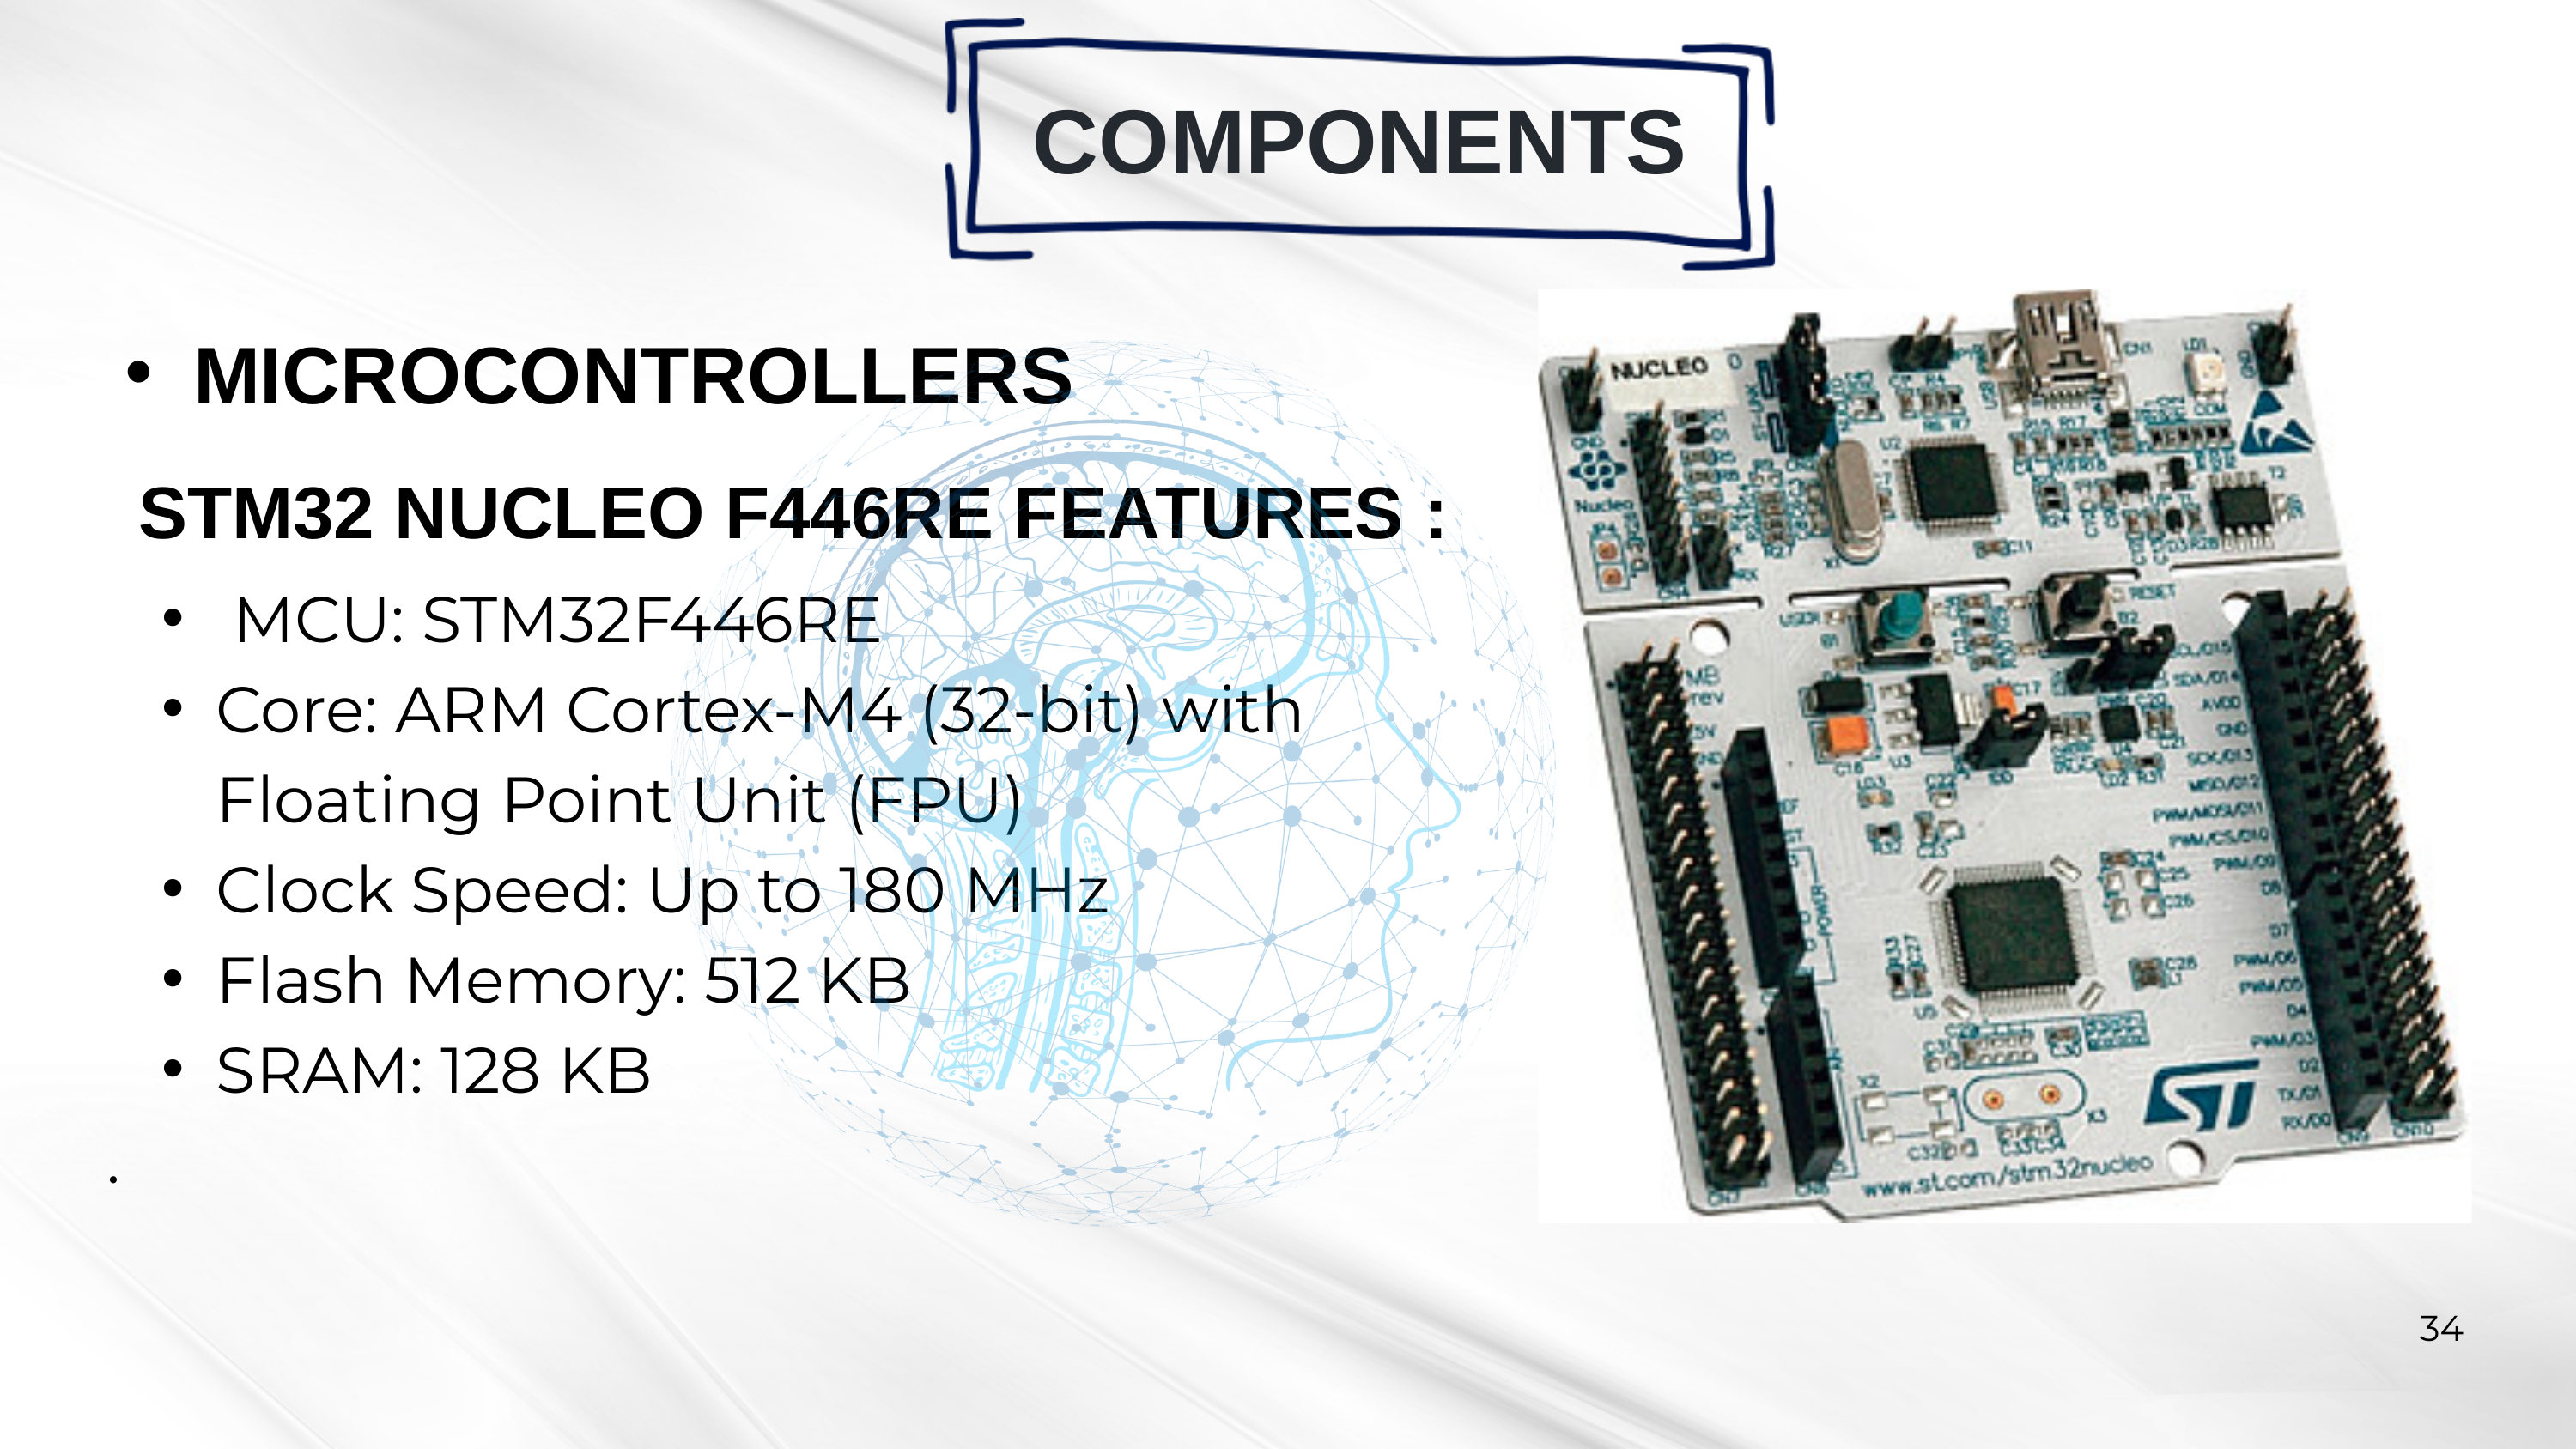

COMPONENTS

MICROCONTROLLERS

STM32 NUCLEO F446RE FEATURES :
 MCU: STM32F446RE
Core: ARM Cortex-M4 (32-bit) with Floating Point Unit (FPU)
Clock Speed: Up to 180 MHz
Flash Memory: 512 KB
SRAM: 128 KB
.

34